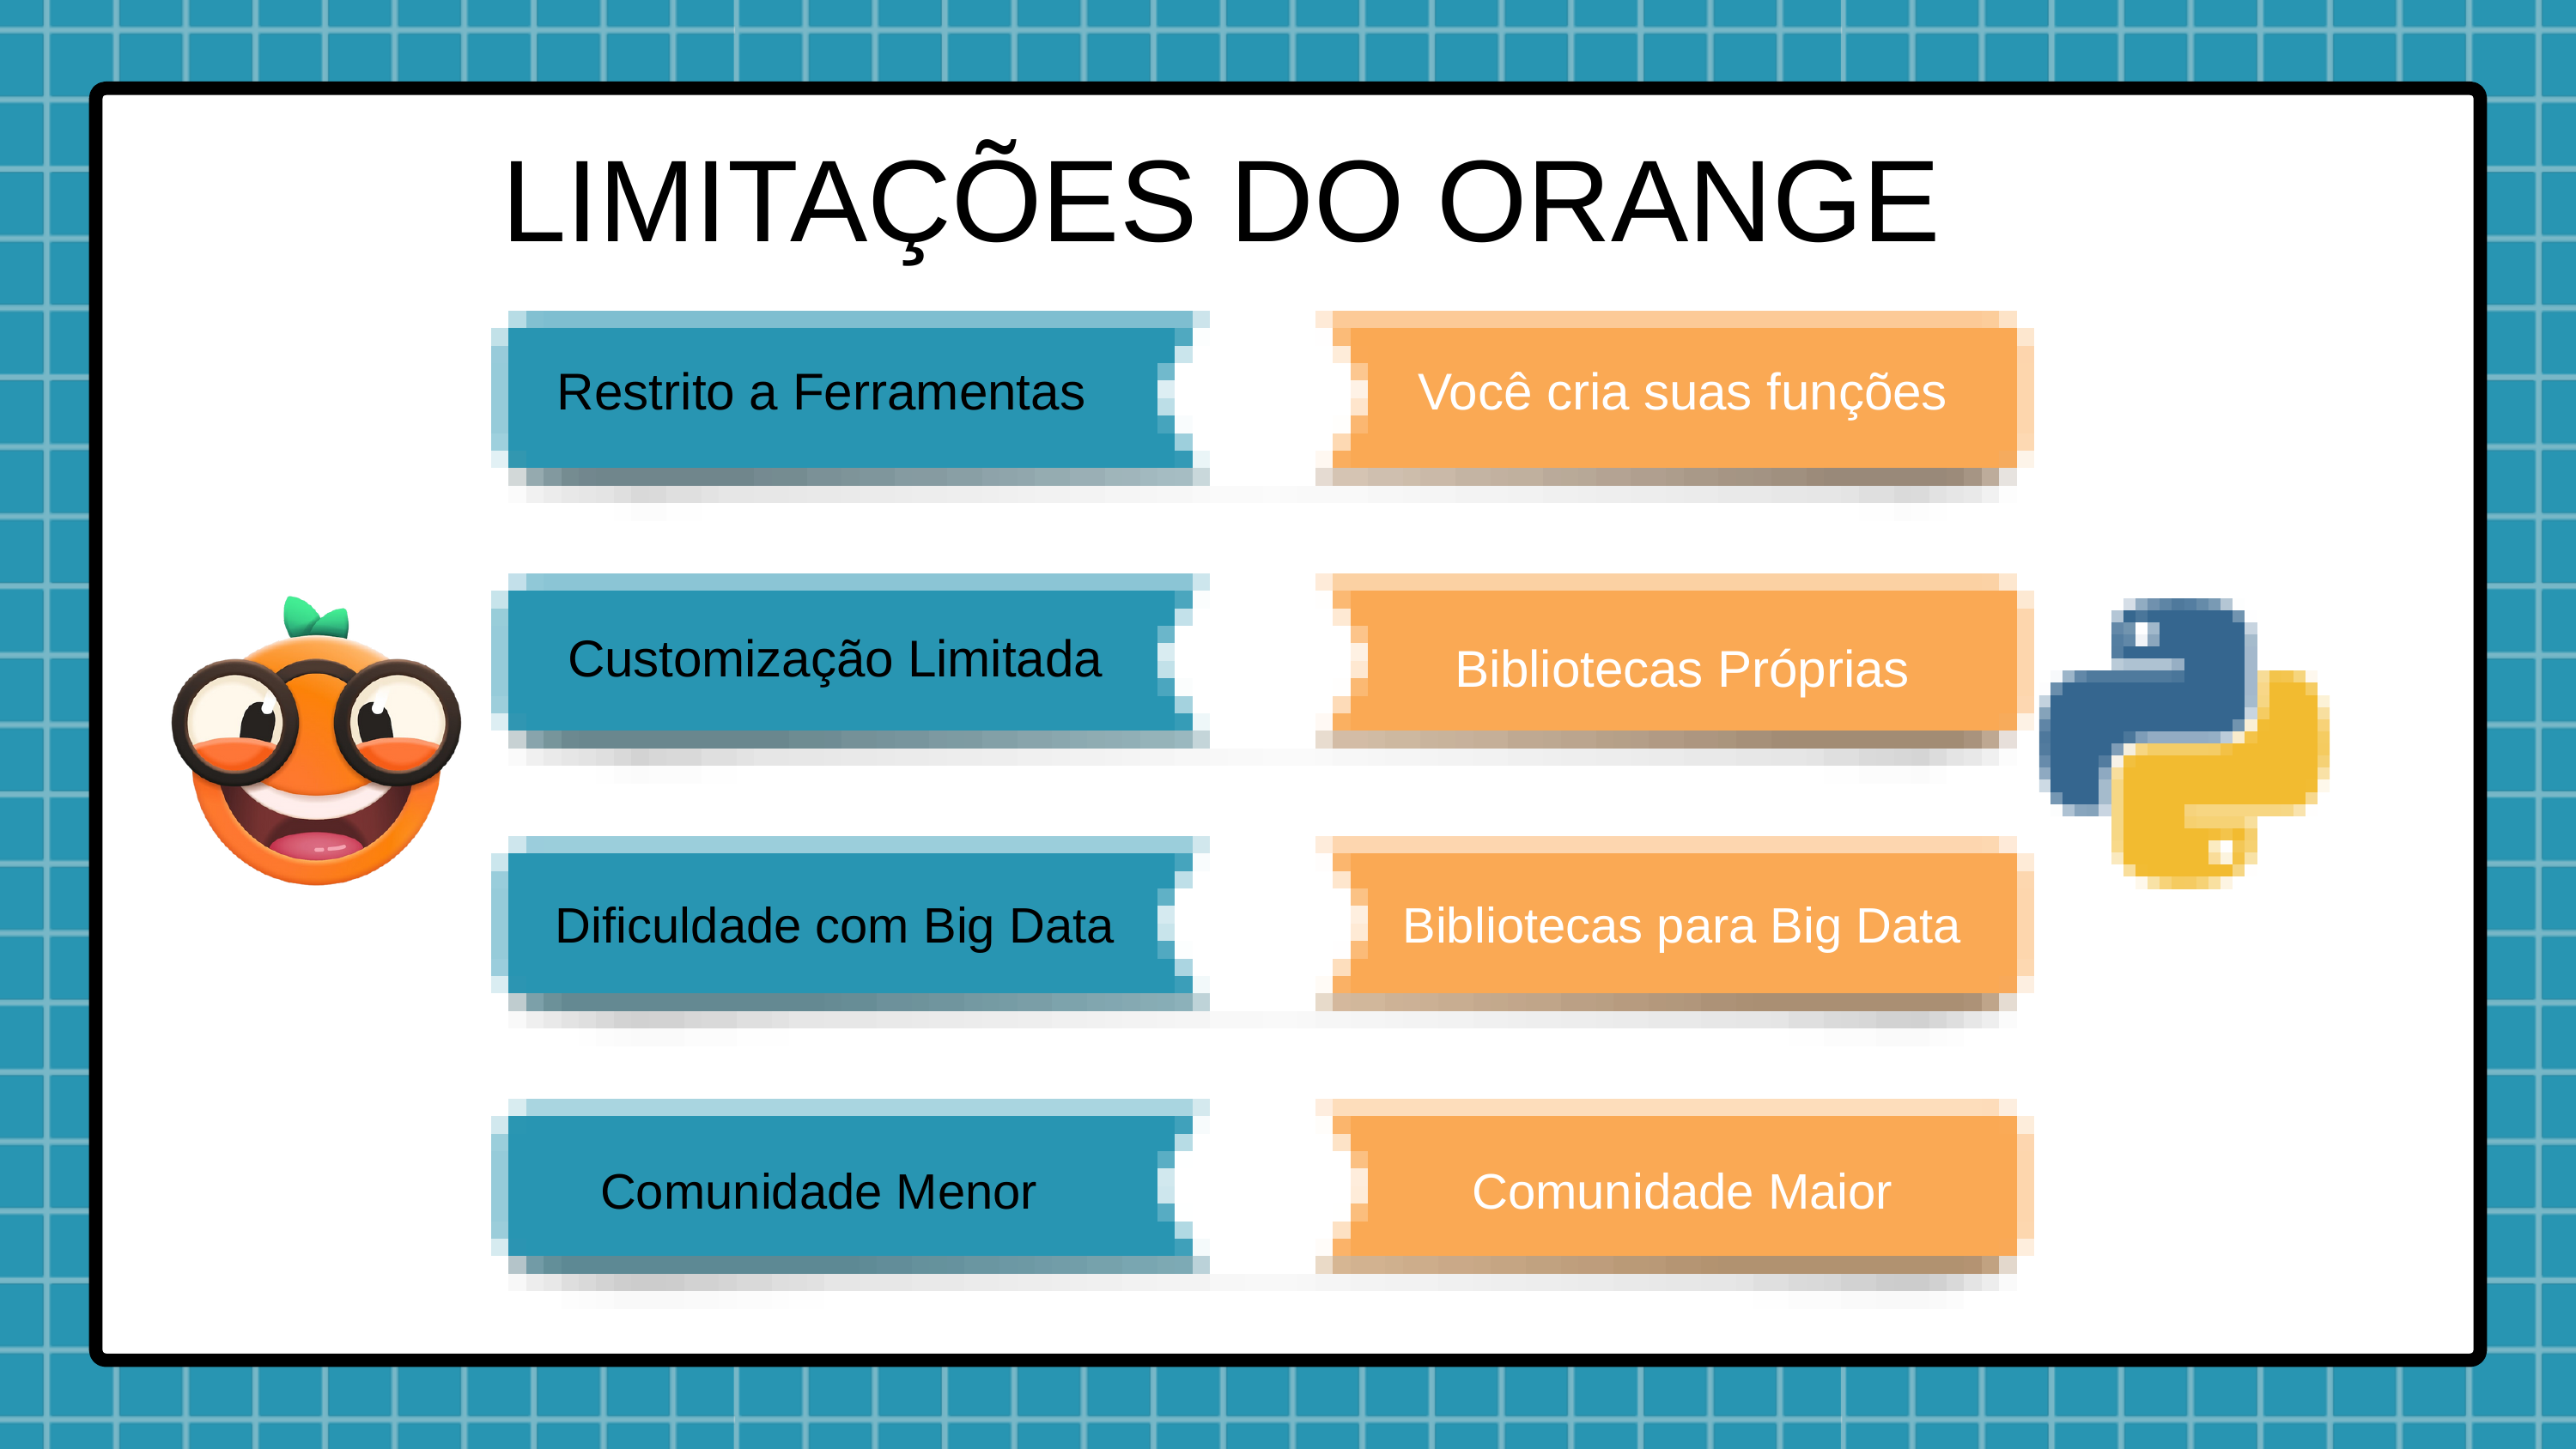

LIMITAÇÕES DO ORANGE

Restrito a Ferramentas
Você cria suas funções

Customização Limitada
Bibliotecas Próprias
Dificuldade com Big Data
Bibliotecas para Big Data
Comunidade Menor
Comunidade Maior